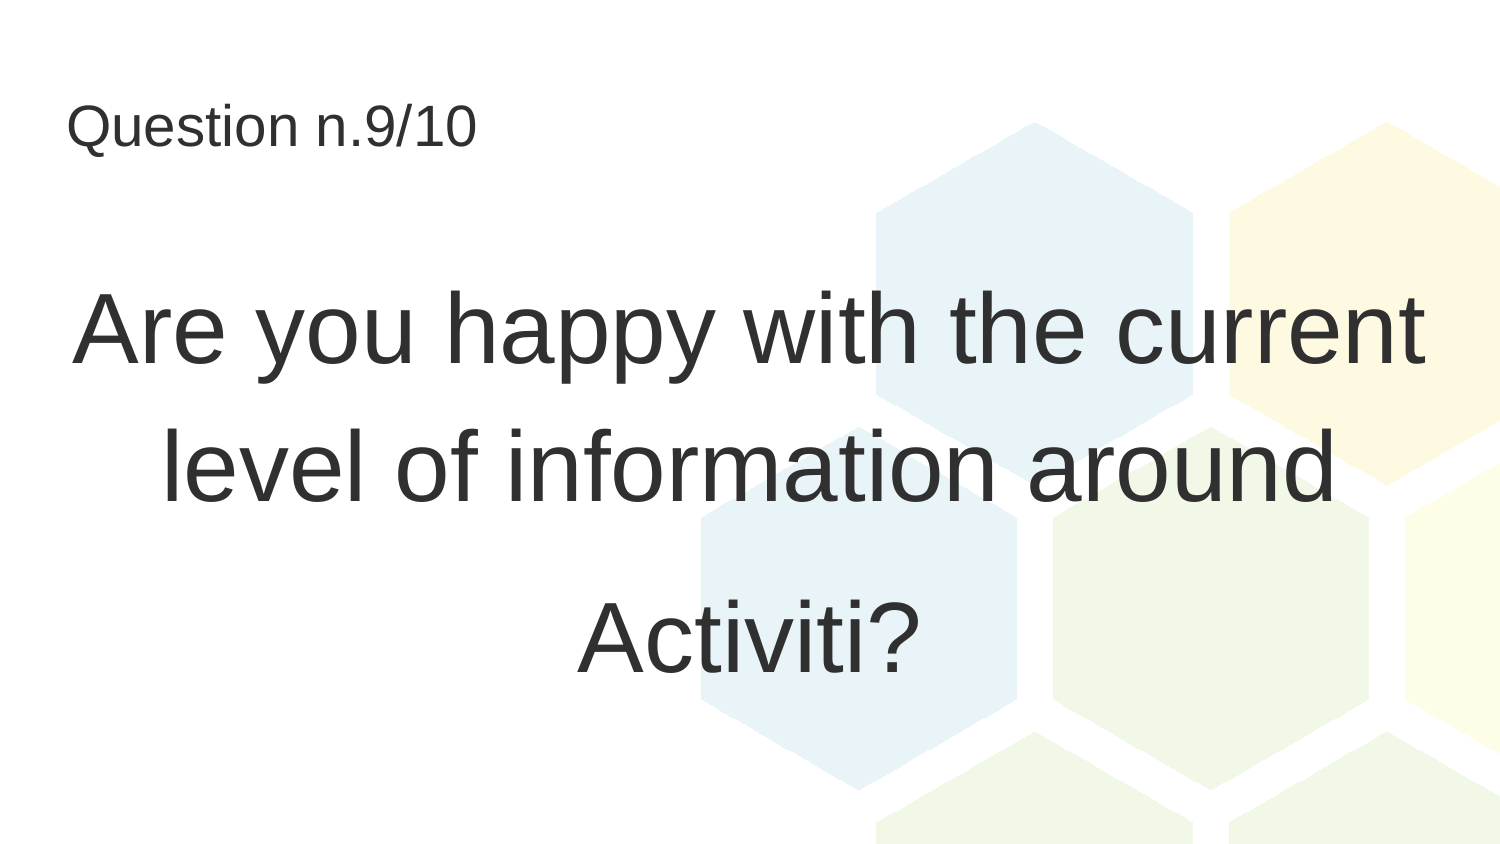

# Question n.9/10
Are you happy with the current level of information around
Activiti?